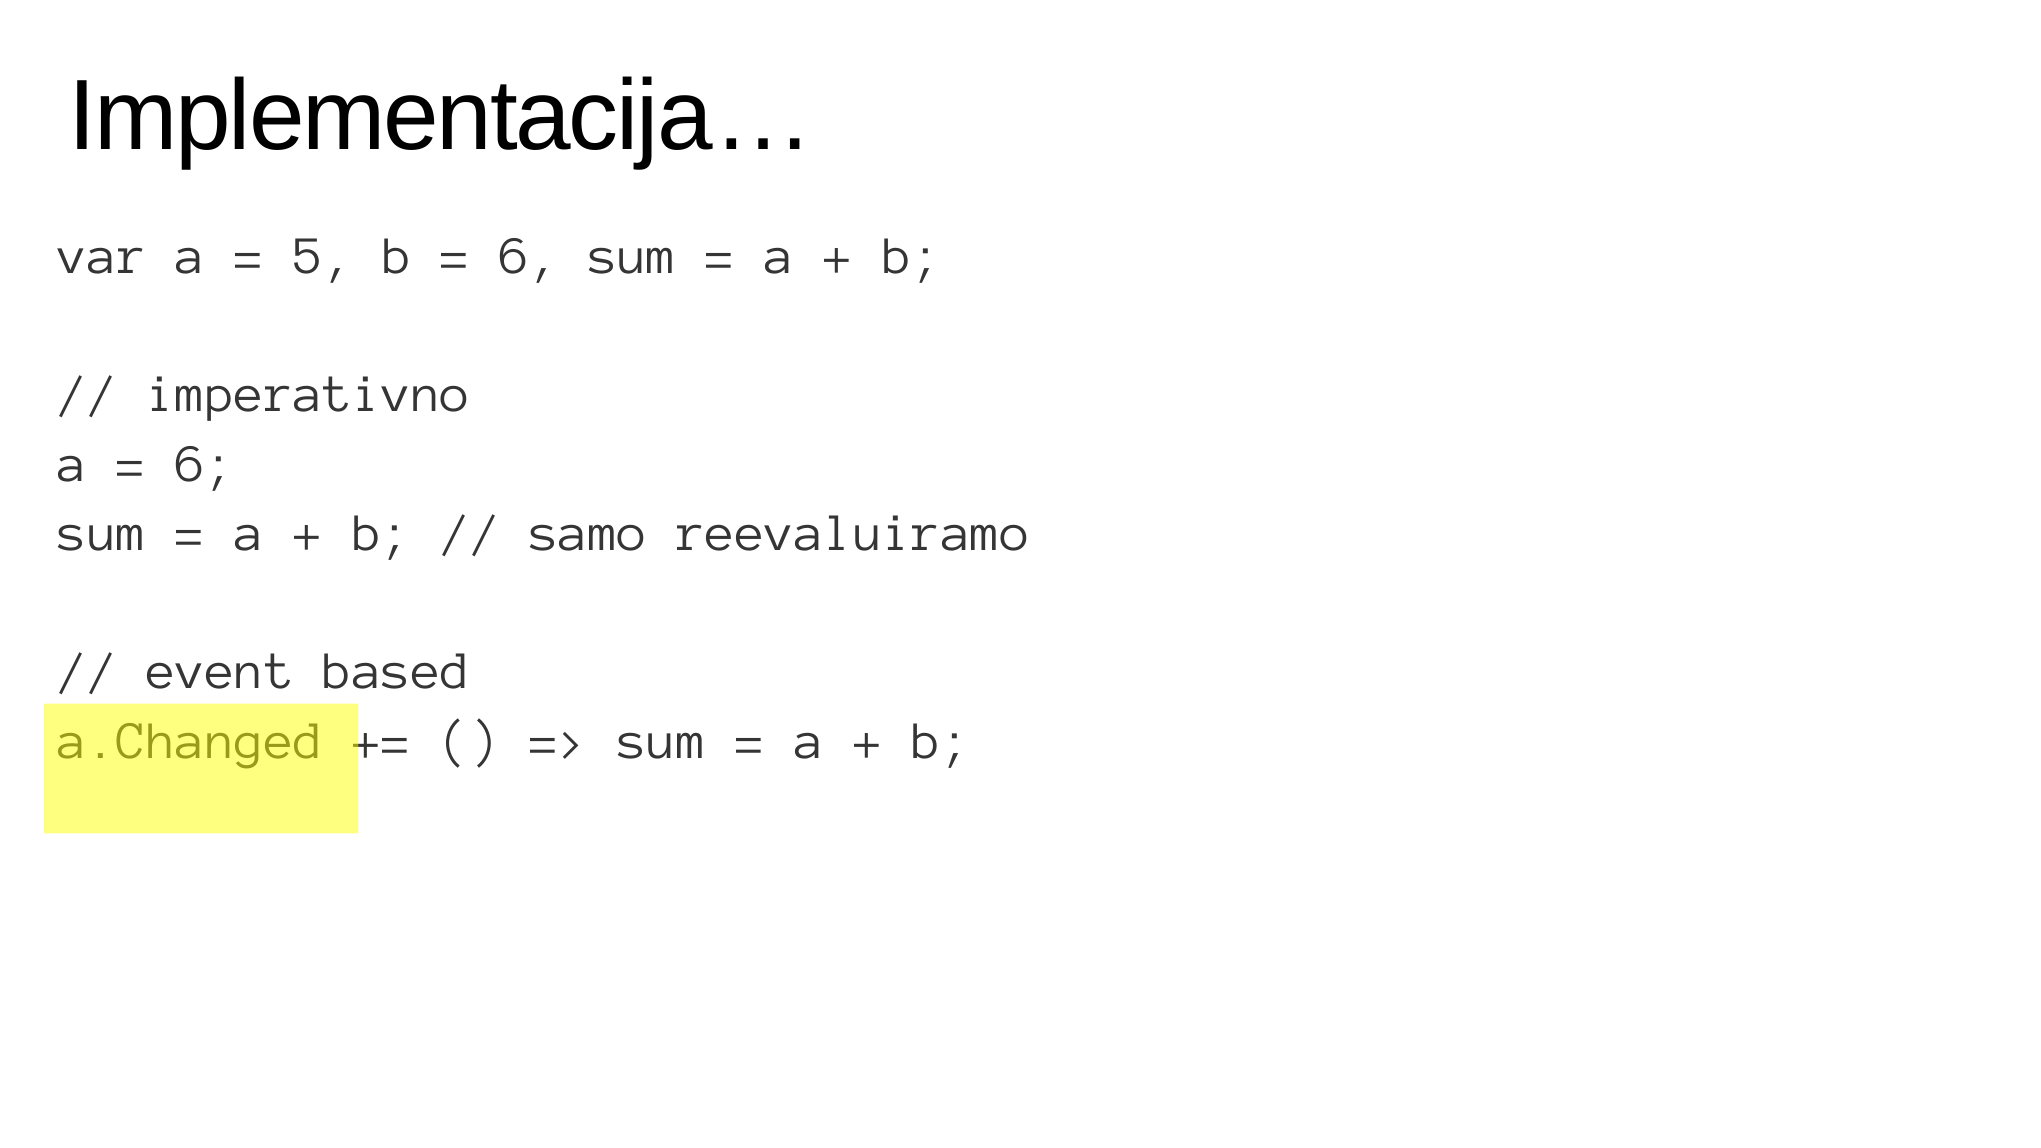

# Implementacija…
var a = 5, b = 6, sum = a + b;

// imperativno
a = 6;
sum = a + b; // samo reevaluiramo

// event based
a.Changed += () => sum = a + b;